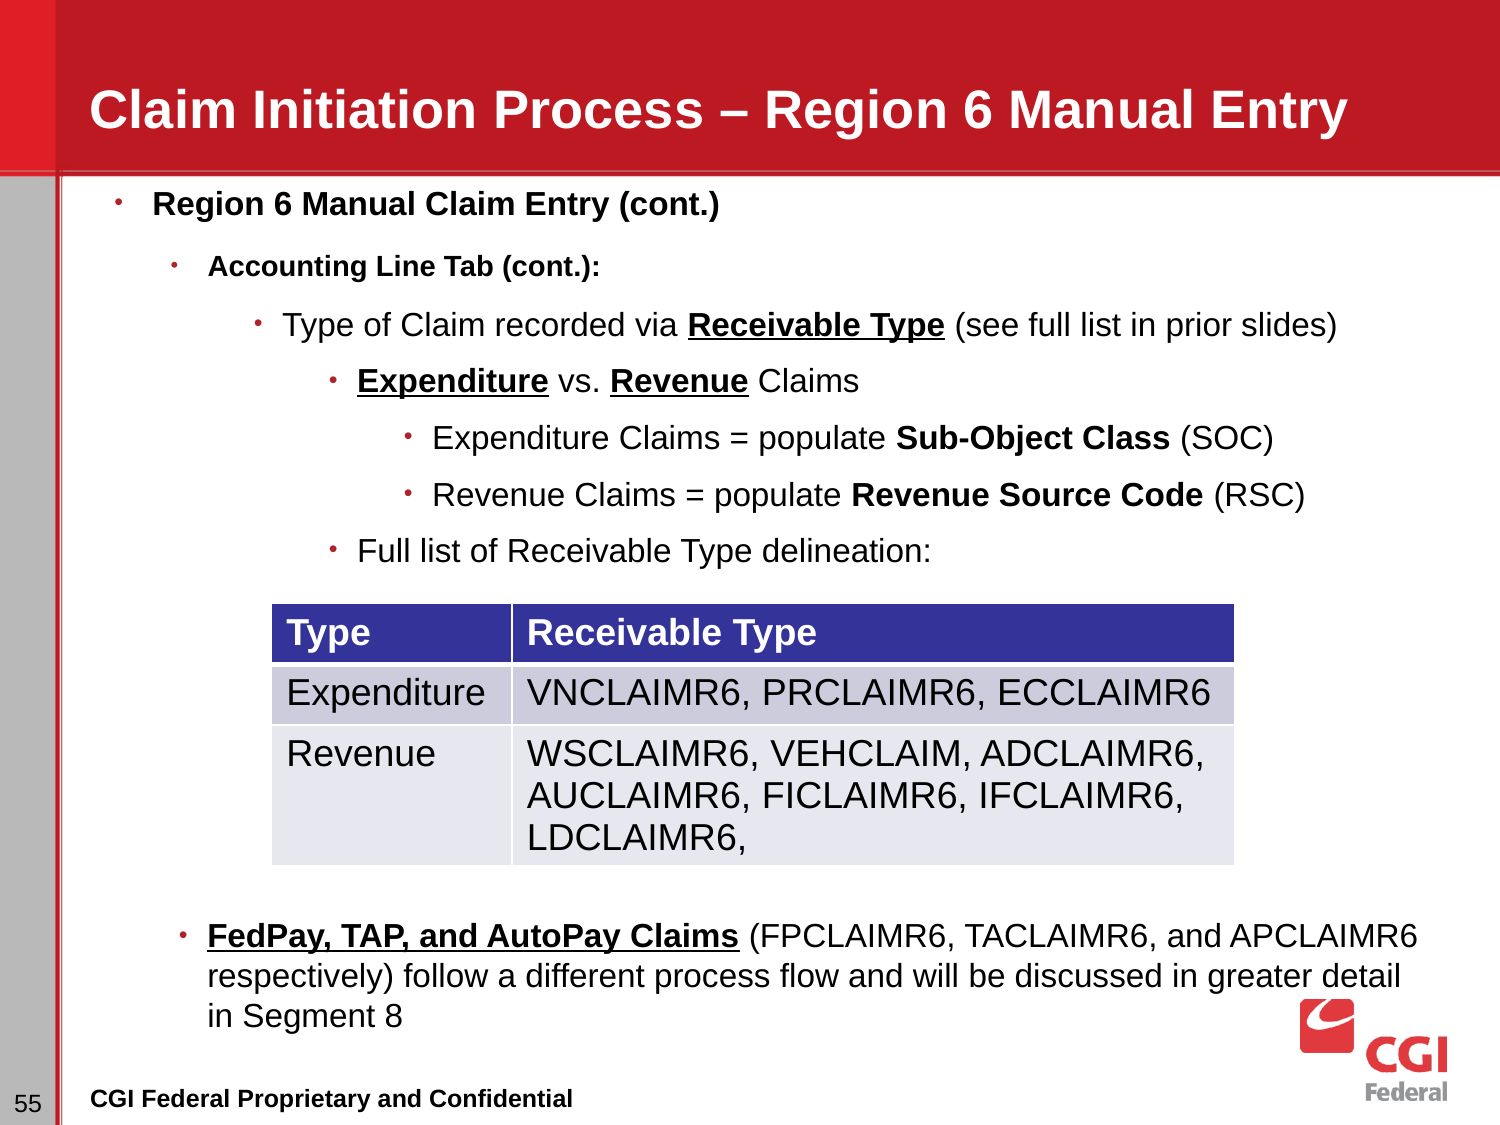

# Claim Initiation Process – Region 6 Manual Entry
Region 6 Manual Claim Entry (cont.)
Accounting Line Tab (cont.):
Type of Claim recorded via Receivable Type (see full list in prior slides)
Expenditure vs. Revenue Claims
Expenditure Claims = populate Sub-Object Class (SOC)
Revenue Claims = populate Revenue Source Code (RSC)
Full list of Receivable Type delineation:

FedPay, TAP, and AutoPay Claims (FPCLAIMR6, TACLAIMR6, and APCLAIMR6 respectively) follow a different process flow and will be discussed in greater detail in Segment 8

| Type | Receivable Type |
| --- | --- |
| Expenditure | VNCLAIMR6, PRCLAIMR6, ECCLAIMR6 |
| Revenue | WSCLAIMR6, VEHCLAIM, ADCLAIMR6, AUCLAIMR6, FICLAIMR6, IFCLAIMR6, LDCLAIMR6, |
55
CGI Federal Proprietary and Confidential